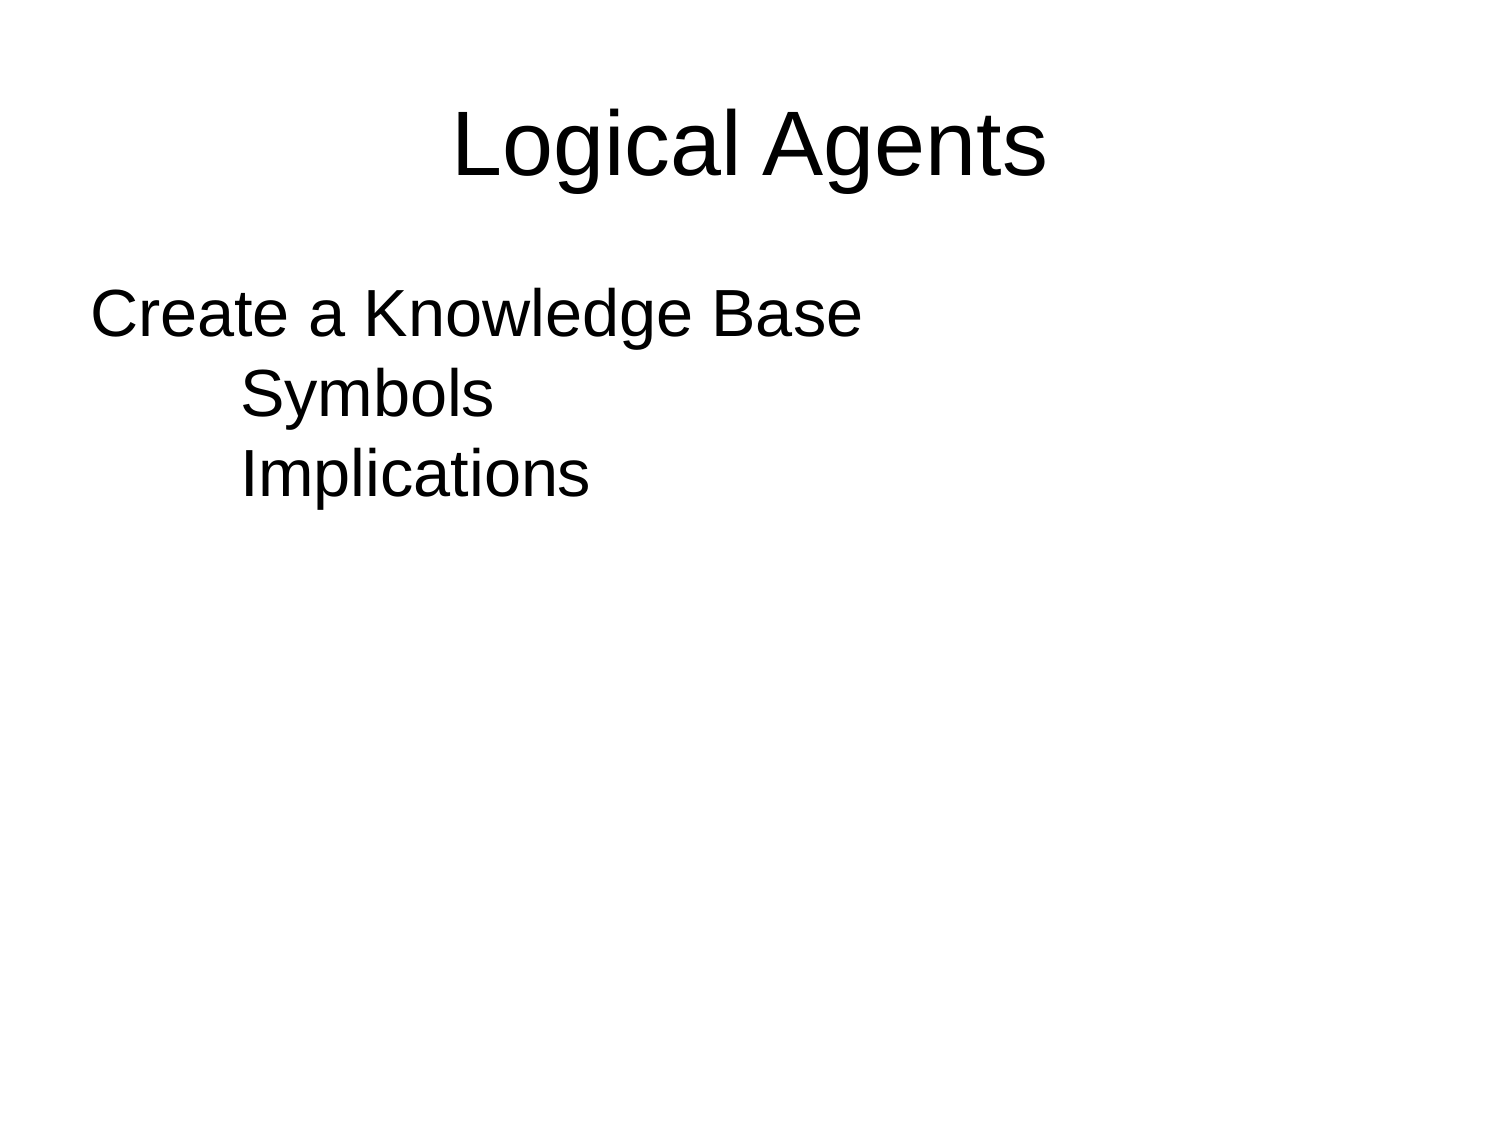

# Logical Agents
Create a Knowledge Base
	Symbols
	Implications